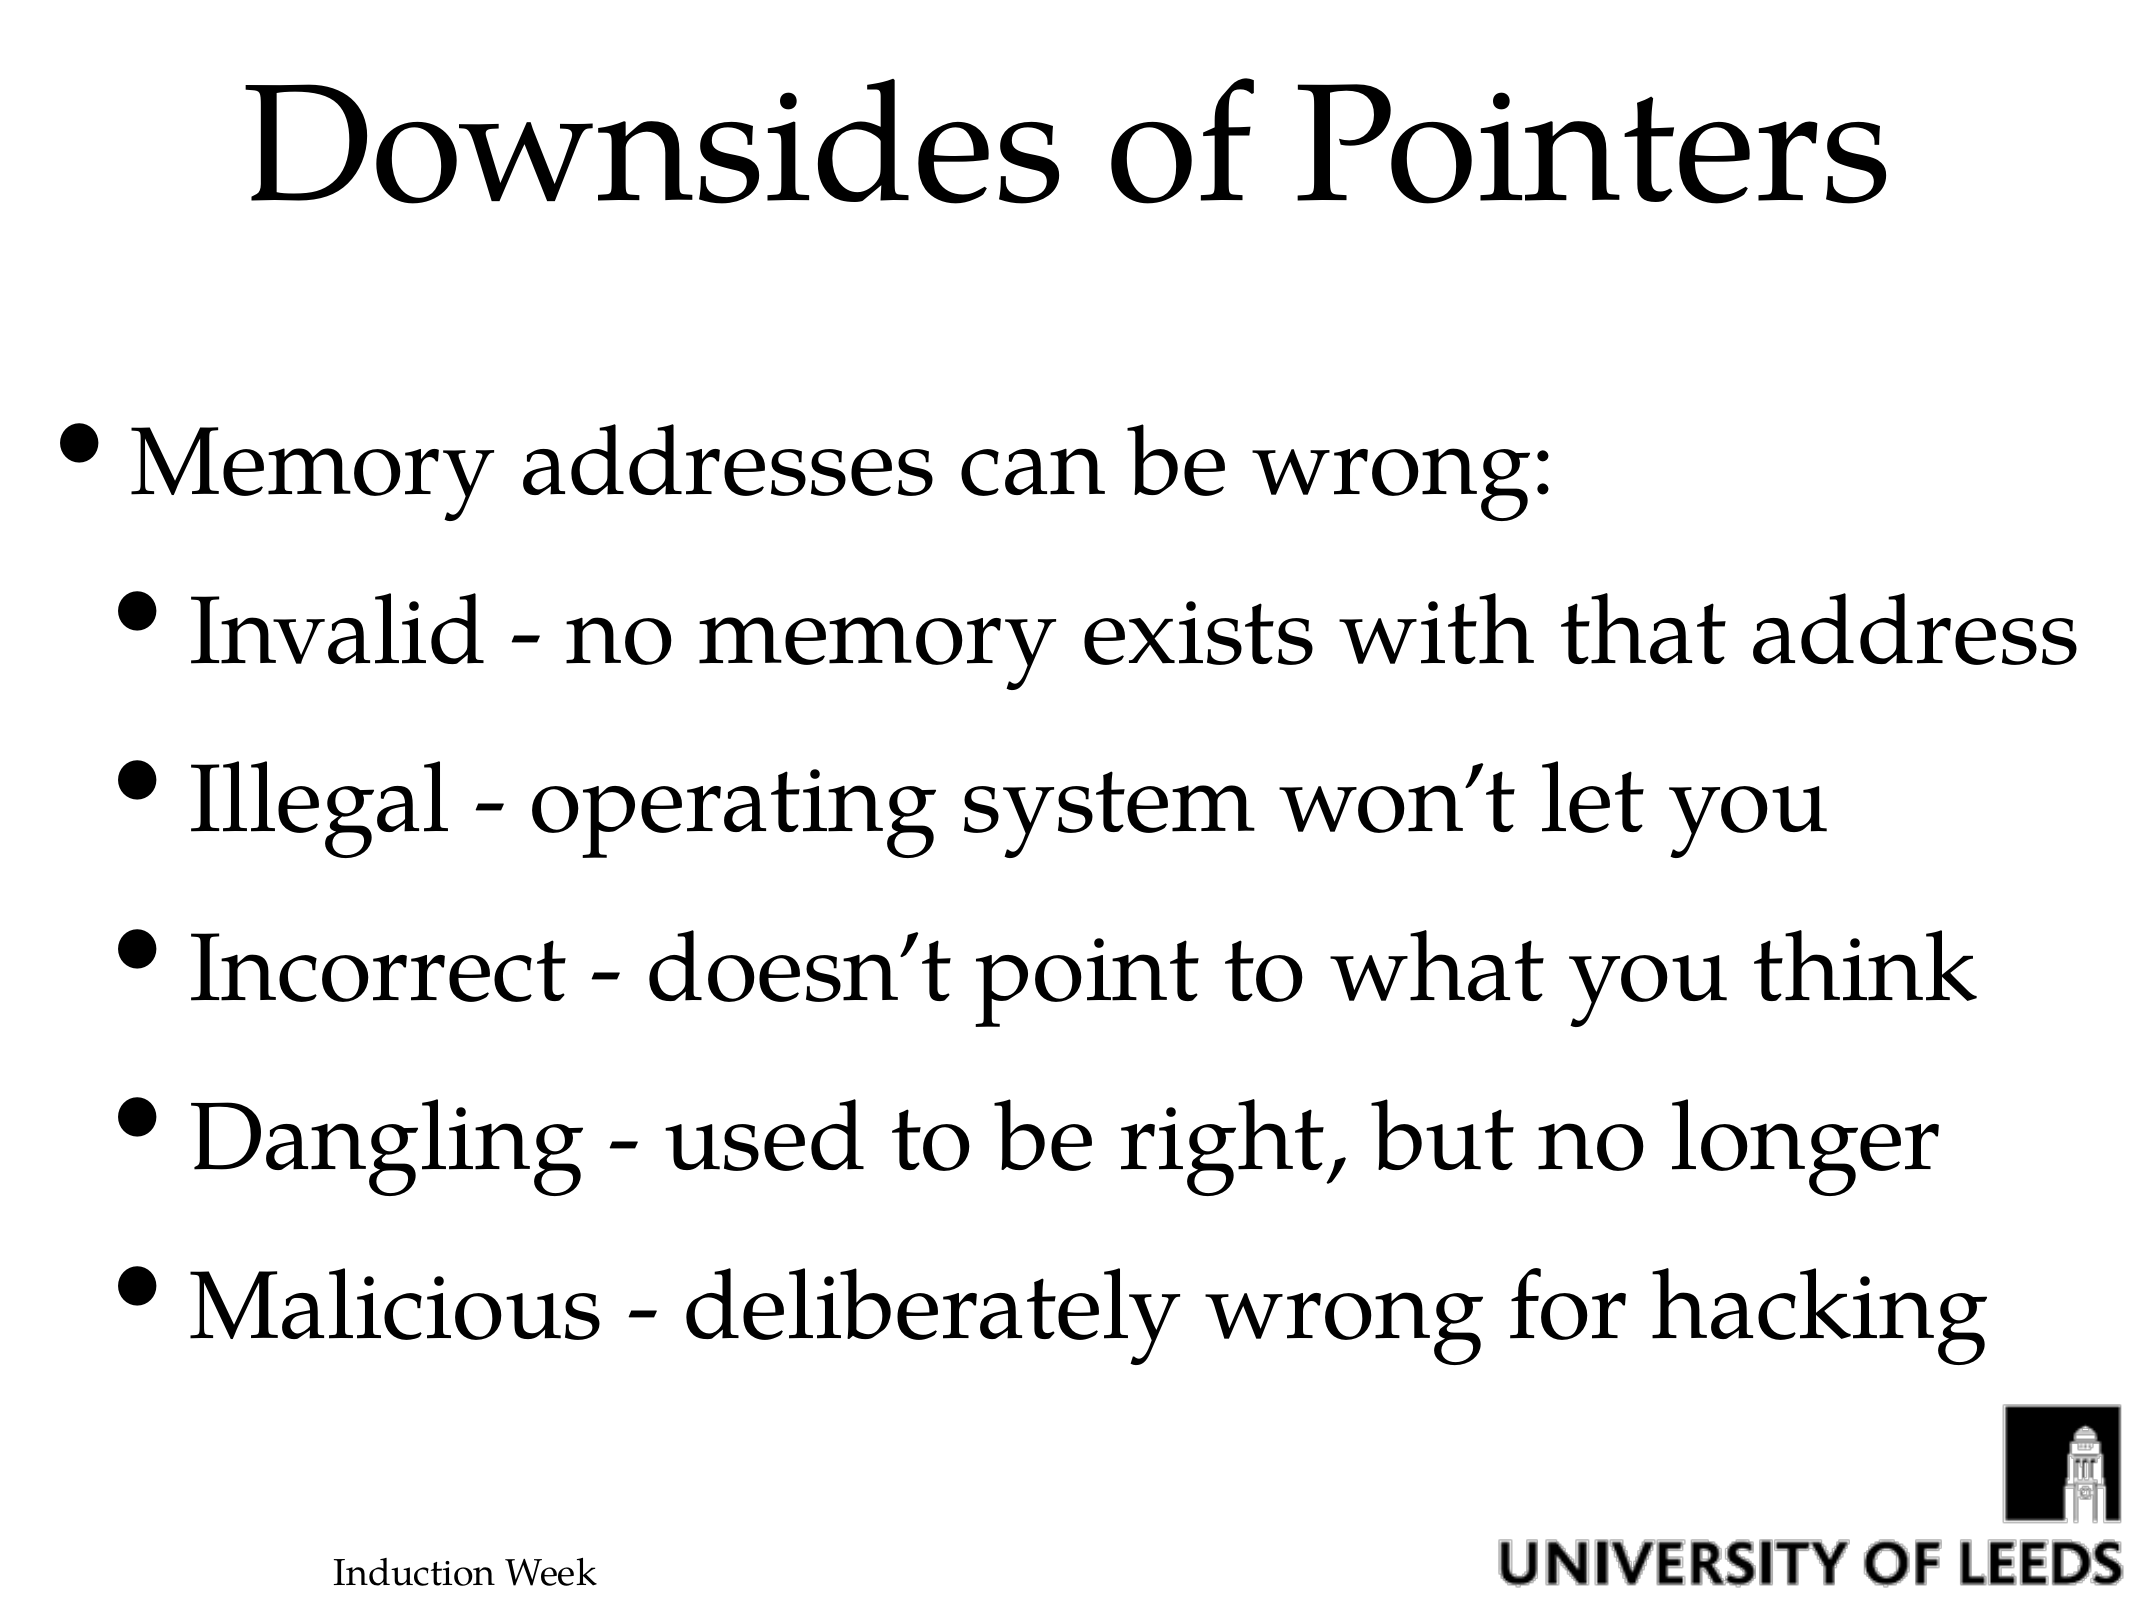

# Downsides of Pointers
Memory addresses can be wrong:
Invalid - no memory exists with that address
Illegal - operating system won’t let you
Incorrect - doesn’t point to what you think
Dangling - used to be right, but no longer
Malicious - deliberately wrong for hacking